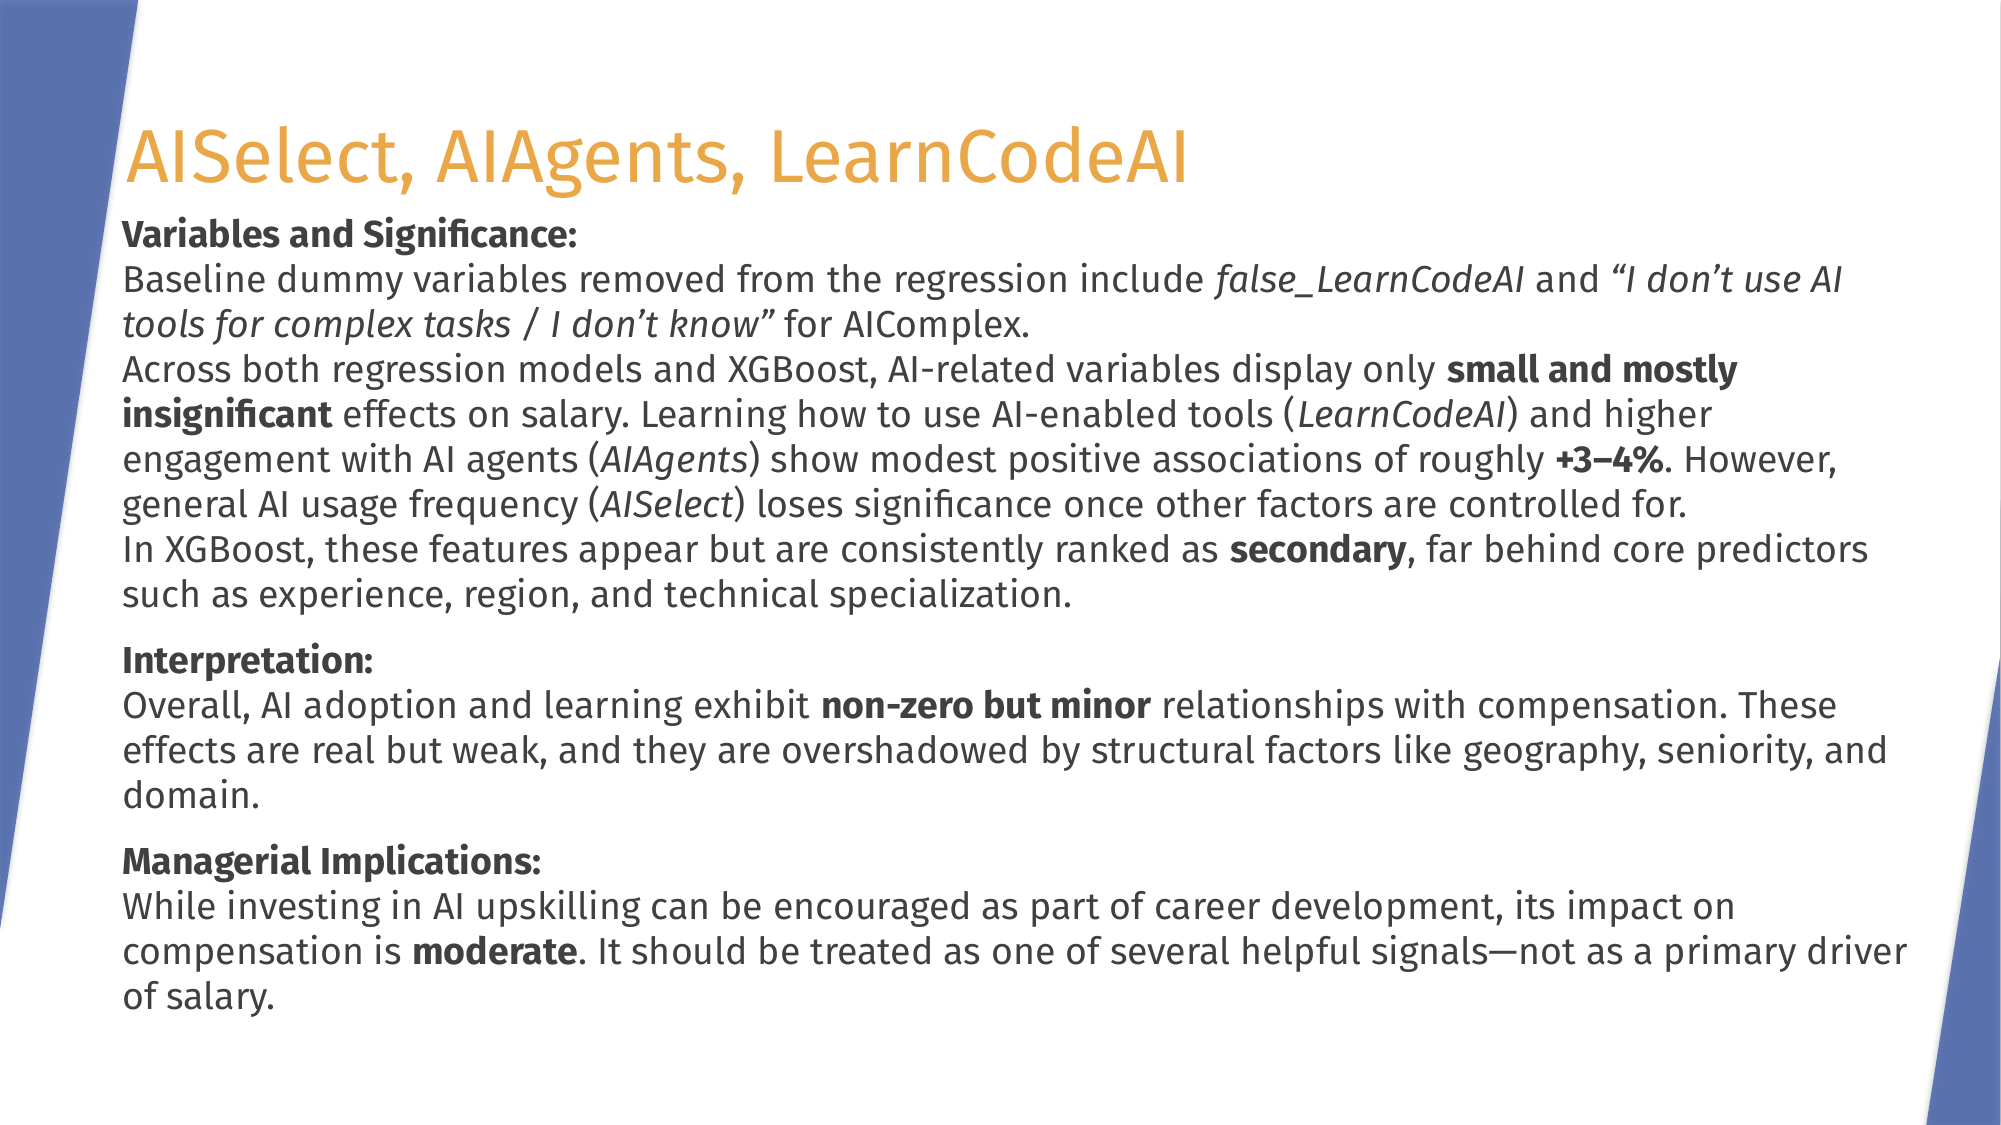

# AISelect, AIAgents, LearnCodeAI
Variables and Significance:
Baseline dummy variables removed from the regression include false_LearnCodeAI and “I don’t use AI tools for complex tasks / I don’t know” for AIComplex.
Across both regression models and XGBoost, AI-related variables display only small and mostly insignificant effects on salary. Learning how to use AI-enabled tools (LearnCodeAI) and higher engagement with AI agents (AIAgents) show modest positive associations of roughly +3–4%. However, general AI usage frequency (AISelect) loses significance once other factors are controlled for.
In XGBoost, these features appear but are consistently ranked as secondary, far behind core predictors such as experience, region, and technical specialization.
Interpretation:
Overall, AI adoption and learning exhibit non-zero but minor relationships with compensation. These effects are real but weak, and they are overshadowed by structural factors like geography, seniority, and domain.
Managerial Implications:
While investing in AI upskilling can be encouraged as part of career development, its impact on compensation is moderate. It should be treated as one of several helpful signals—not as a primary driver of salary.

93